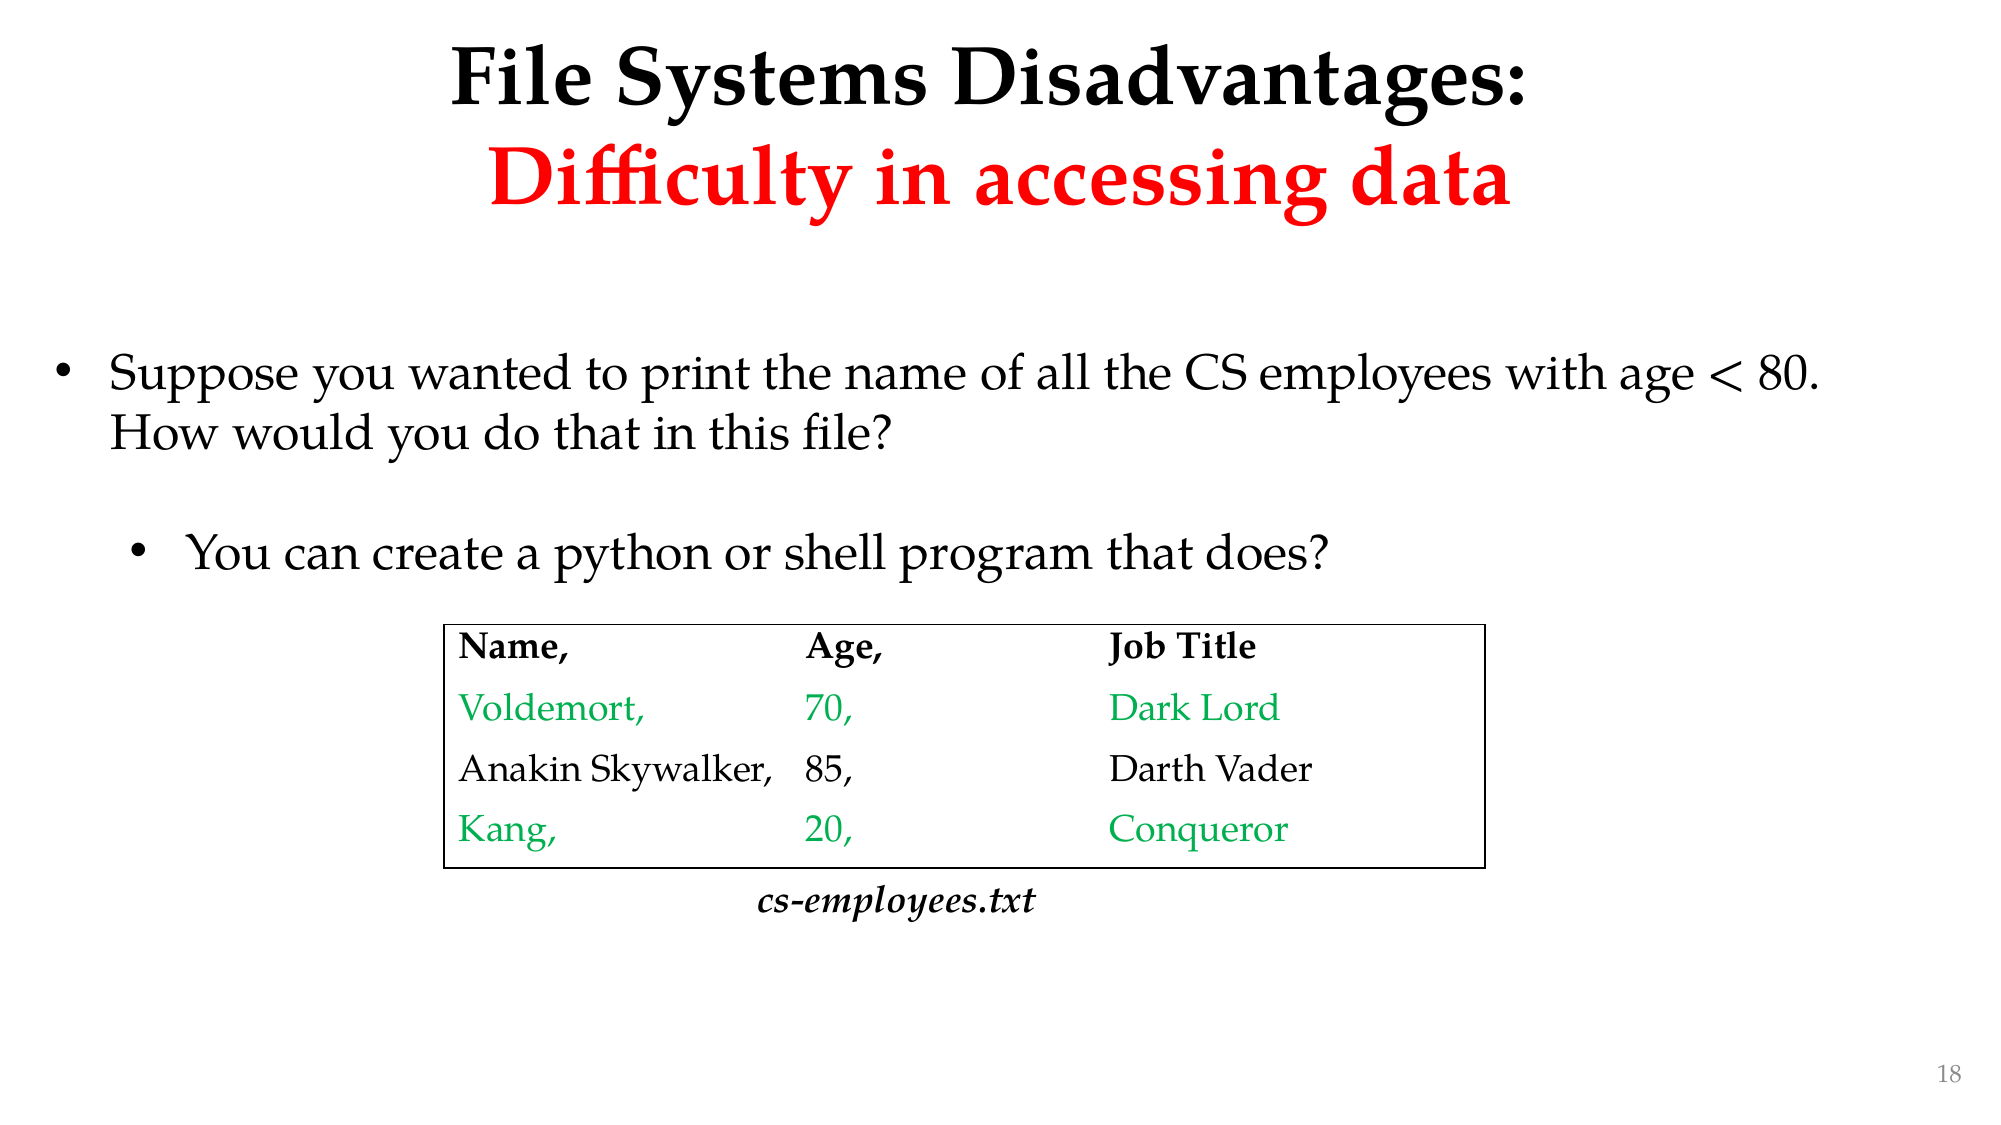

# File Systems Disadvantages: Difficulty in accessing data
Suppose you wanted to print the name of all the CS employees with age < 80. How would you do that in this file?

You can create a python or shell program that does?
| Name, | Age, | Job Title |
| --- | --- | --- |
| Voldemort, | 70, | Dark Lord |
| Anakin Skywalker, | 85, | Darth Vader |
| Kang, | 20, | Conqueror |
cs-employees.txt

18